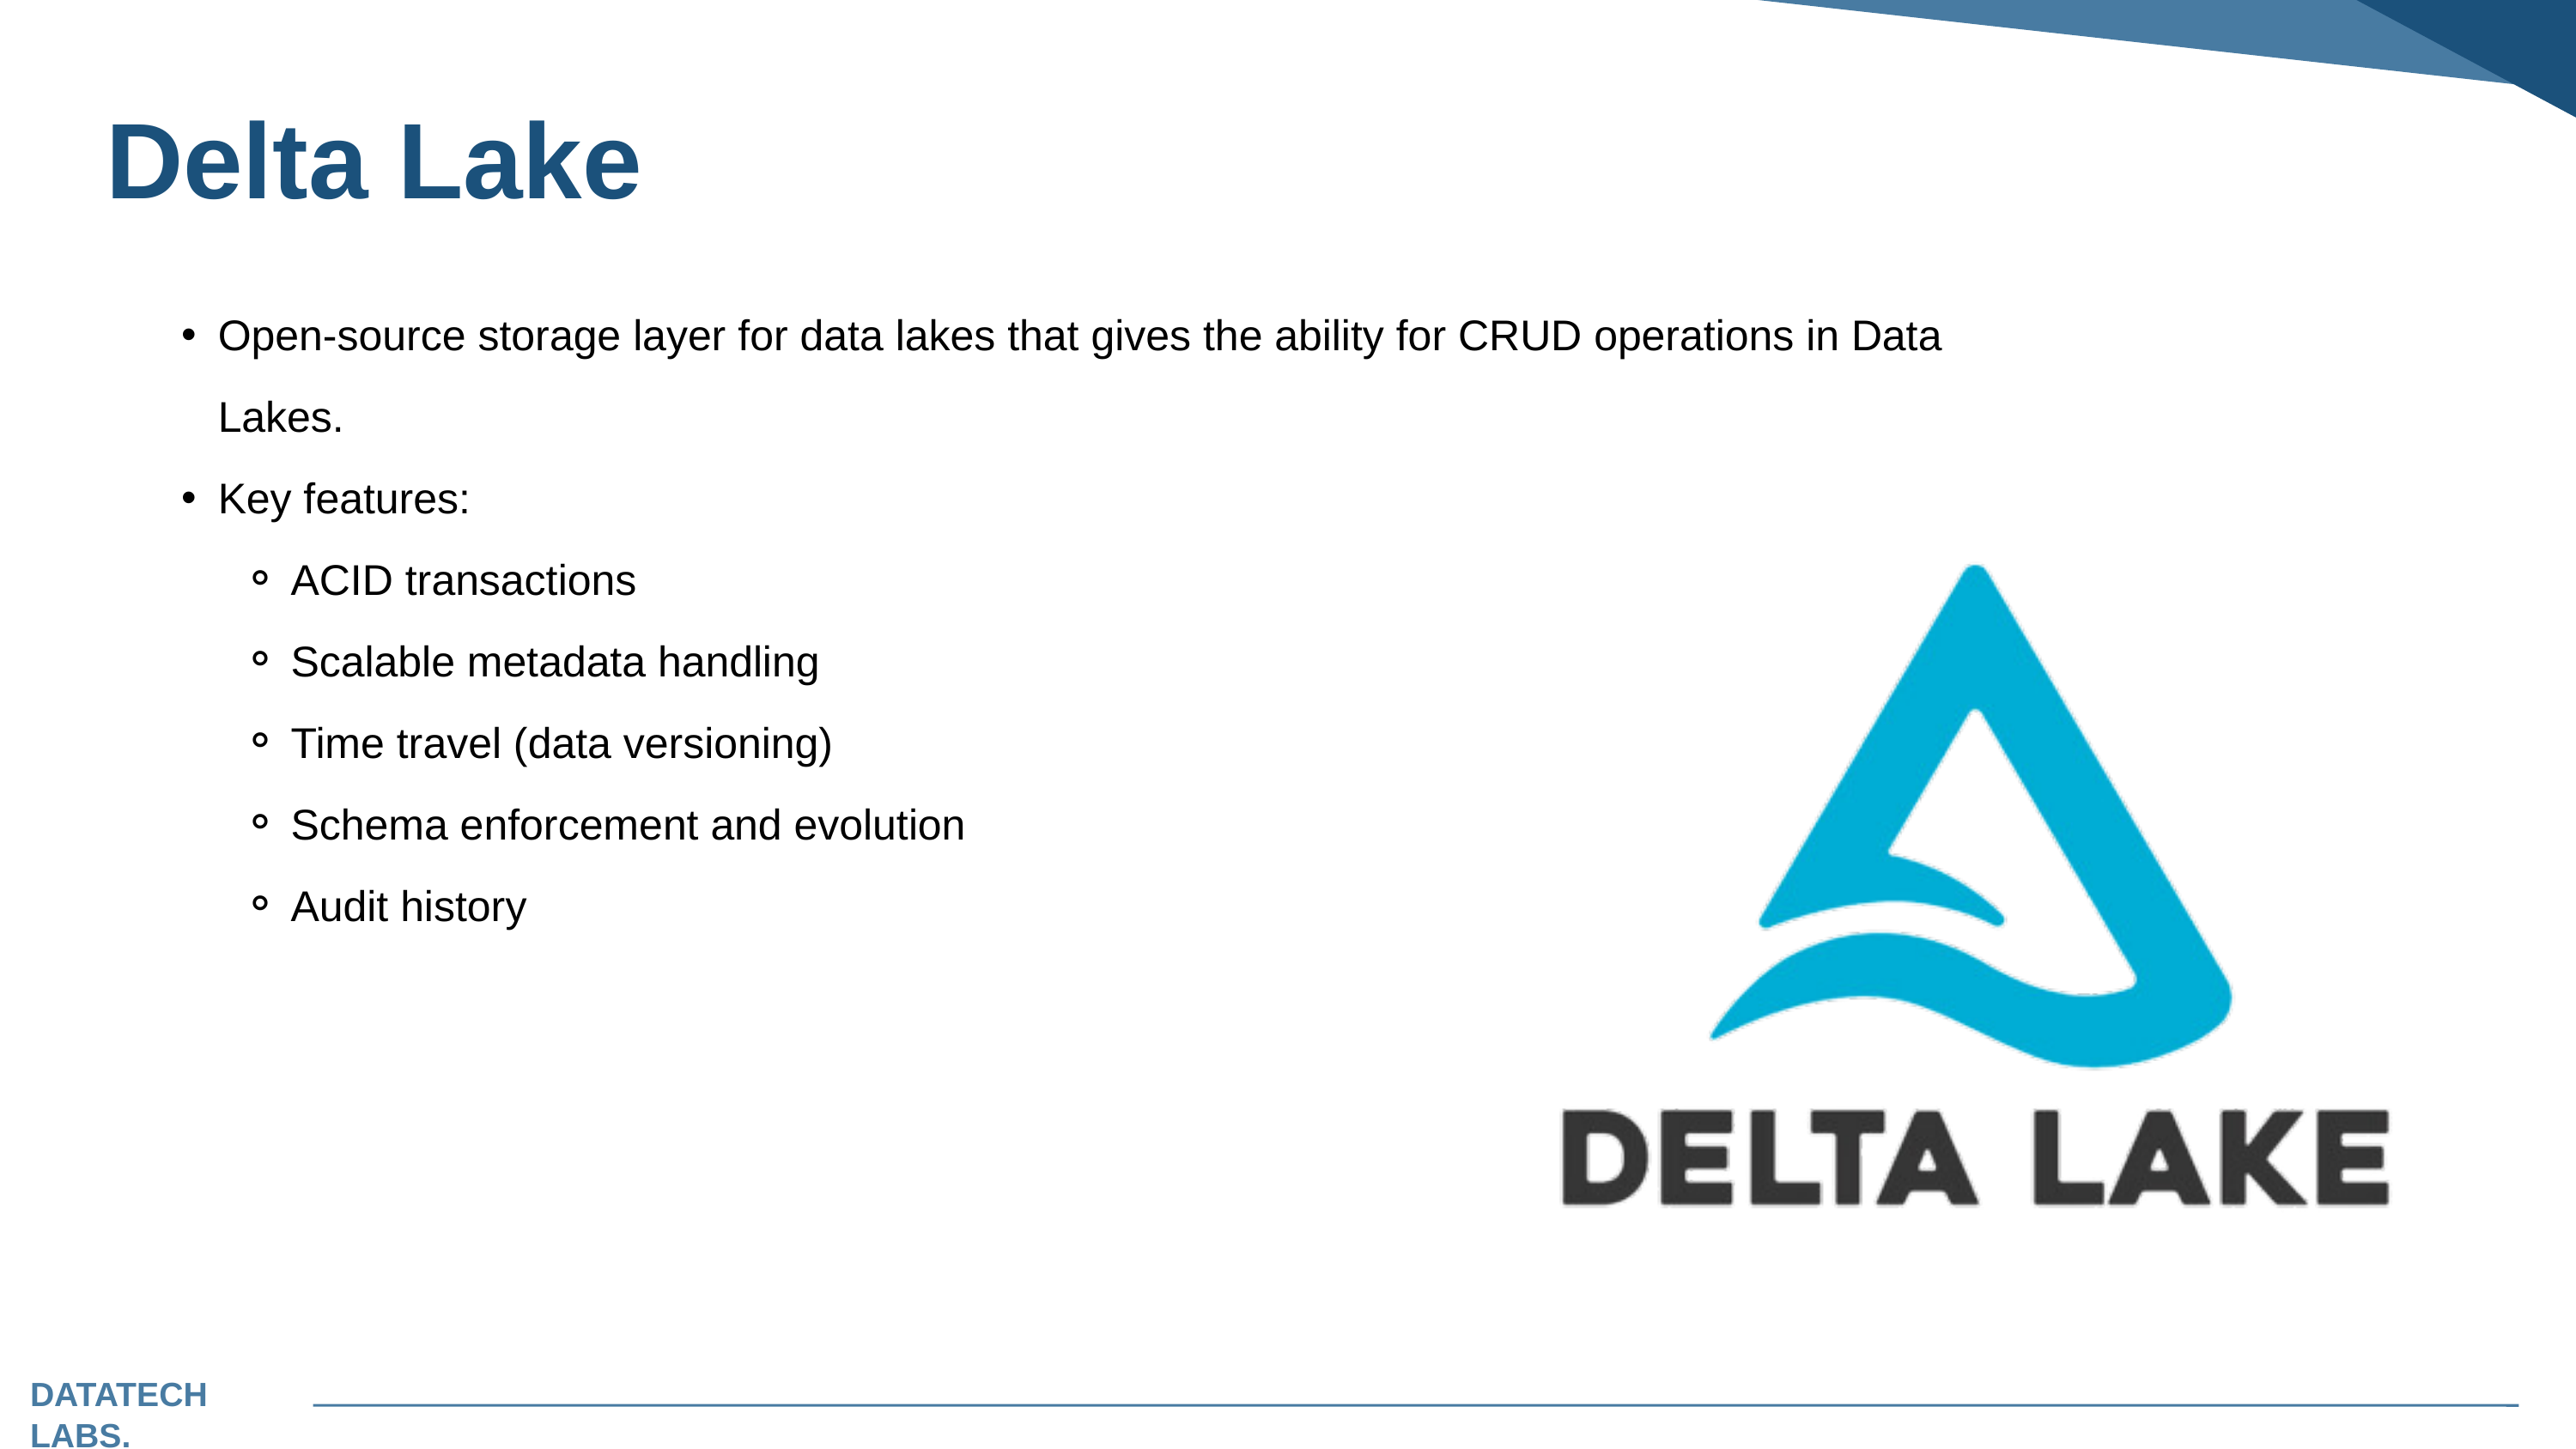

Delta Lake
Open-source storage layer for data lakes that gives the ability for CRUD operations in Data Lakes.
Key features:
ACID transactions
Scalable metadata handling
Time travel (data versioning)
Schema enforcement and evolution
Audit history

DATATECH LABS.